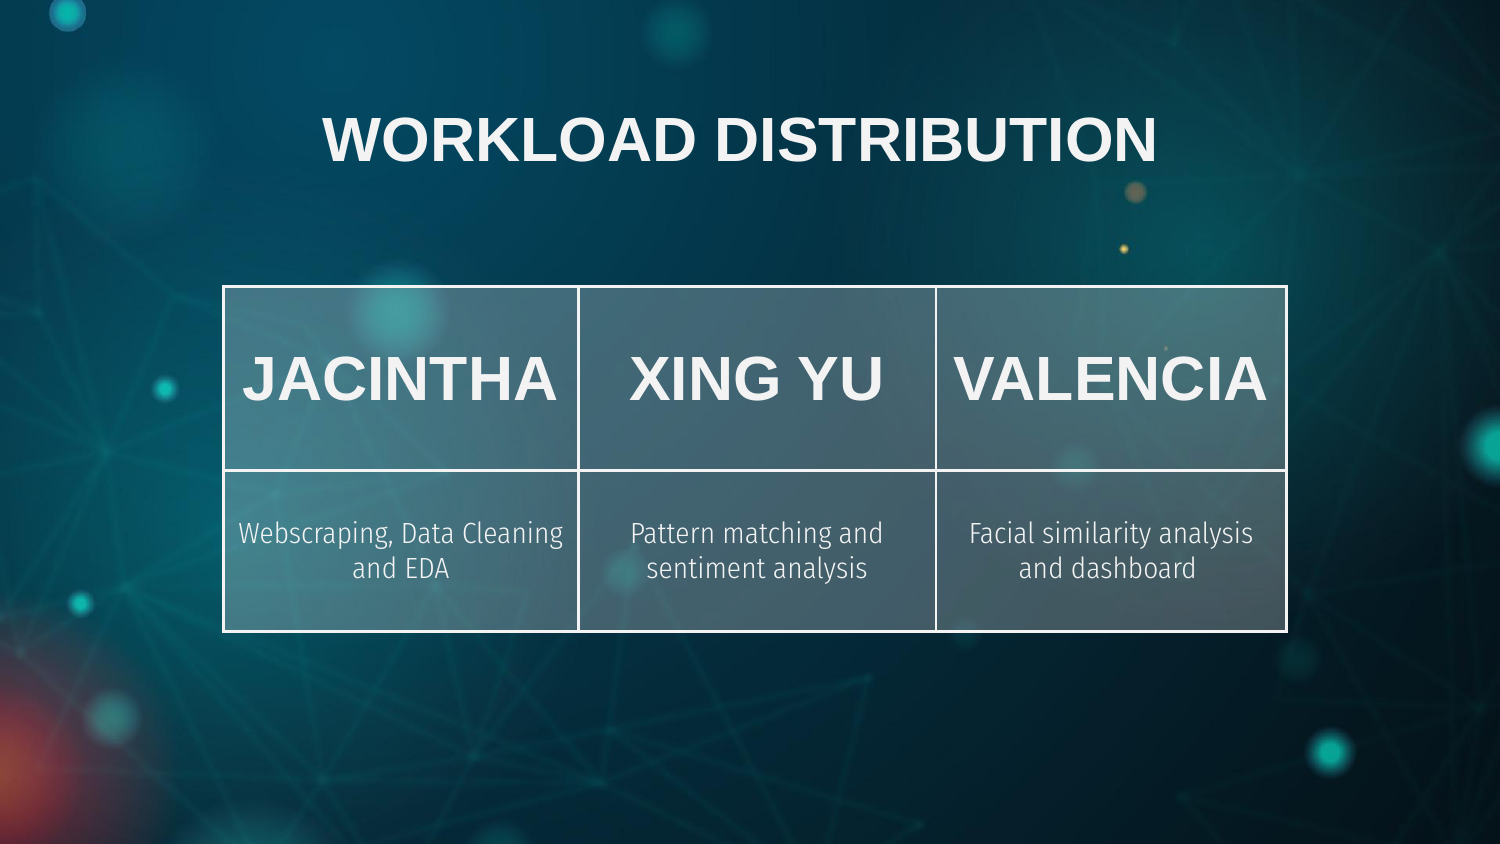

# WORKLOAD DISTRIBUTION
| JACINTHA | XING YU | VALENCIA |
| --- | --- | --- |
| Webscraping, Data Cleaning and EDA | Pattern matching and sentiment analysis | Facial similarity analysis and dashboard |